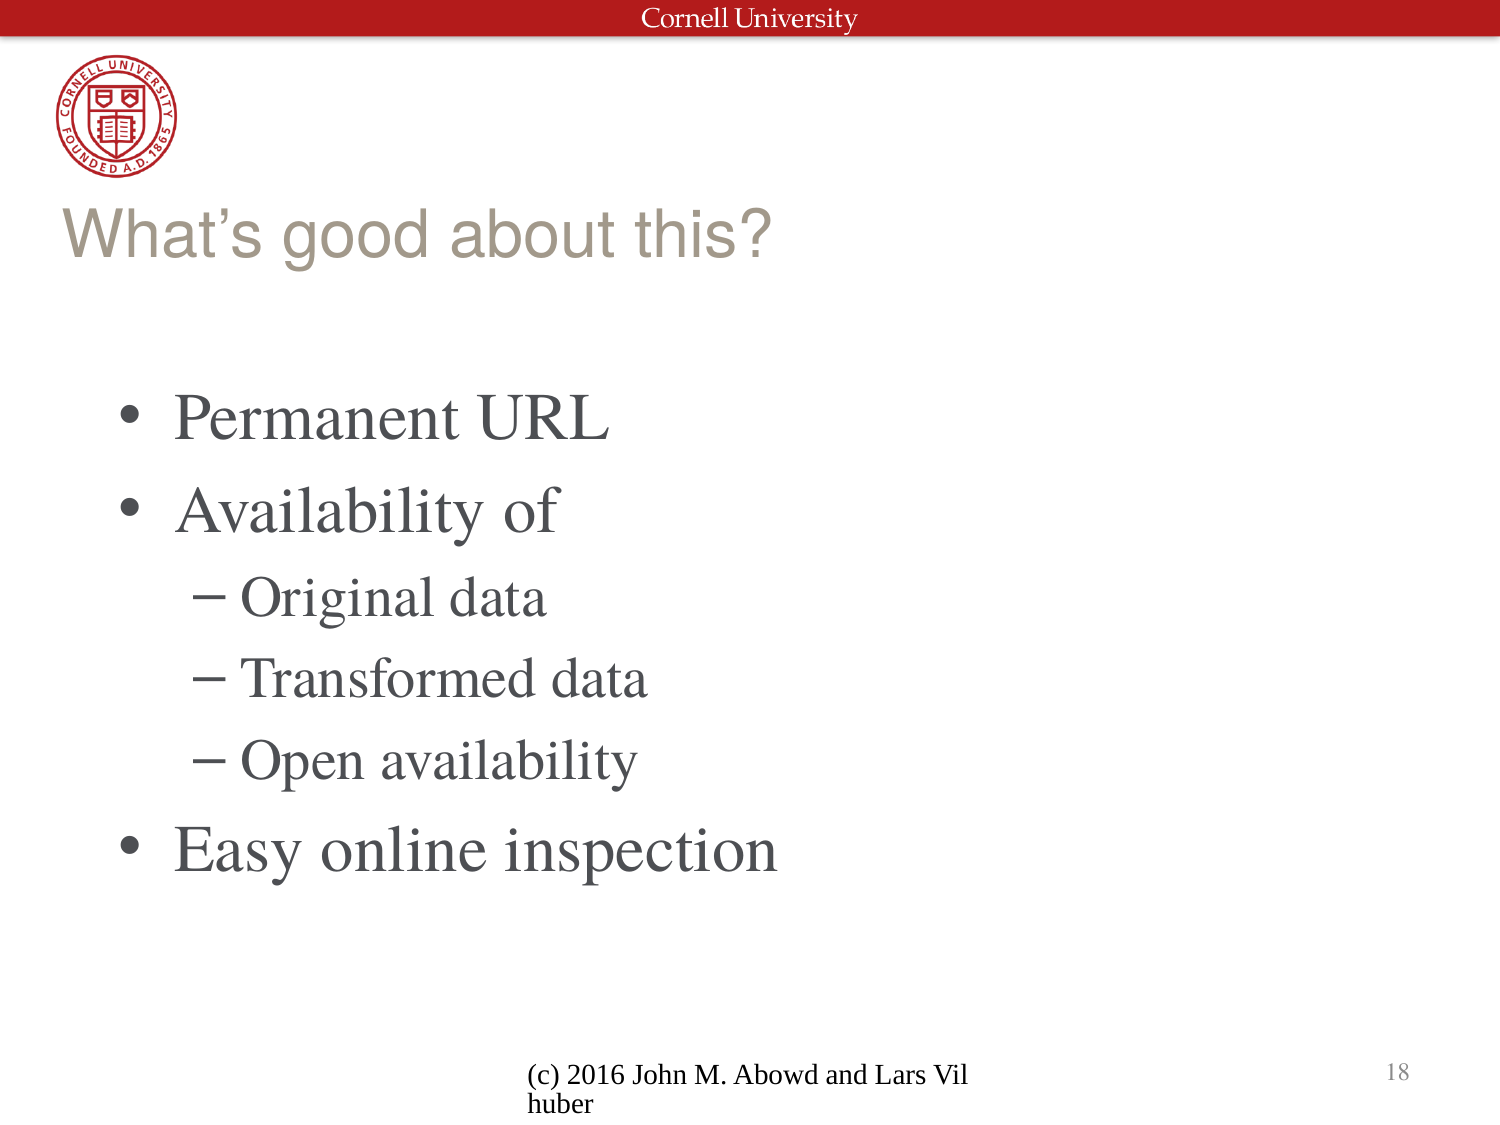

# What’s good about this?
Permanent URL
Availability of
Original data
Transformed data
Open availability
Easy online inspection
(c) 2016 John M. Abowd and Lars Vilhuber
18